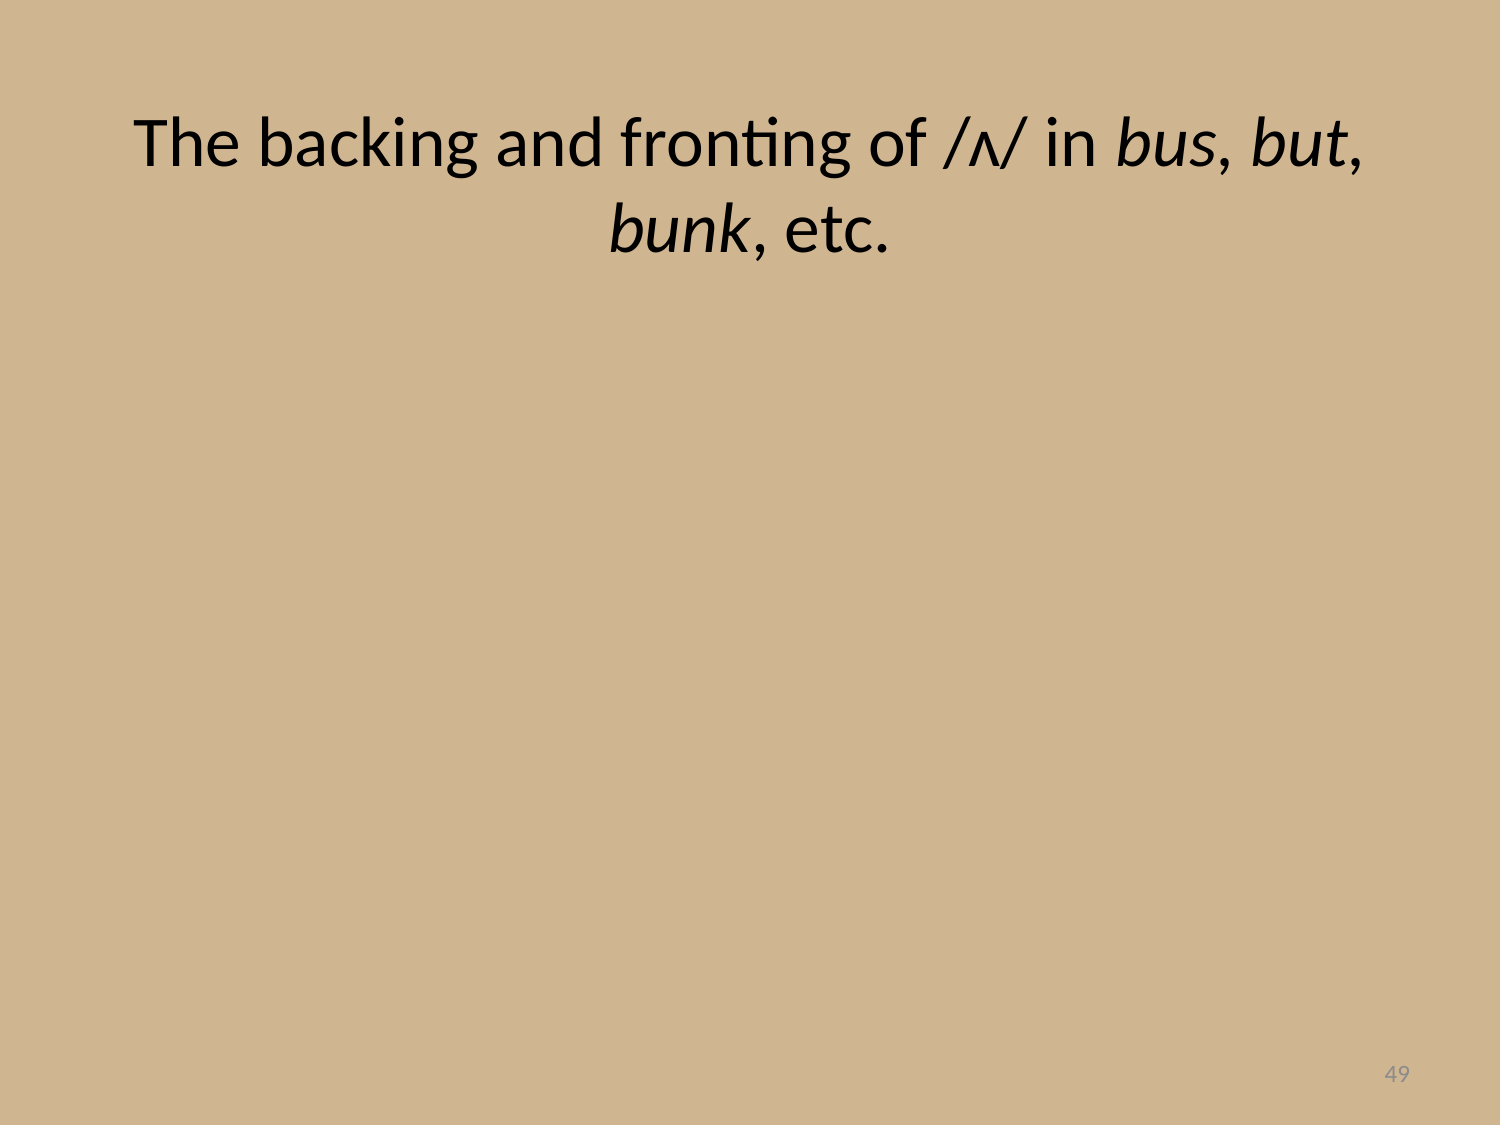

# The backing and fronting of /ʌ/ in bus, but, bunk, etc.
49